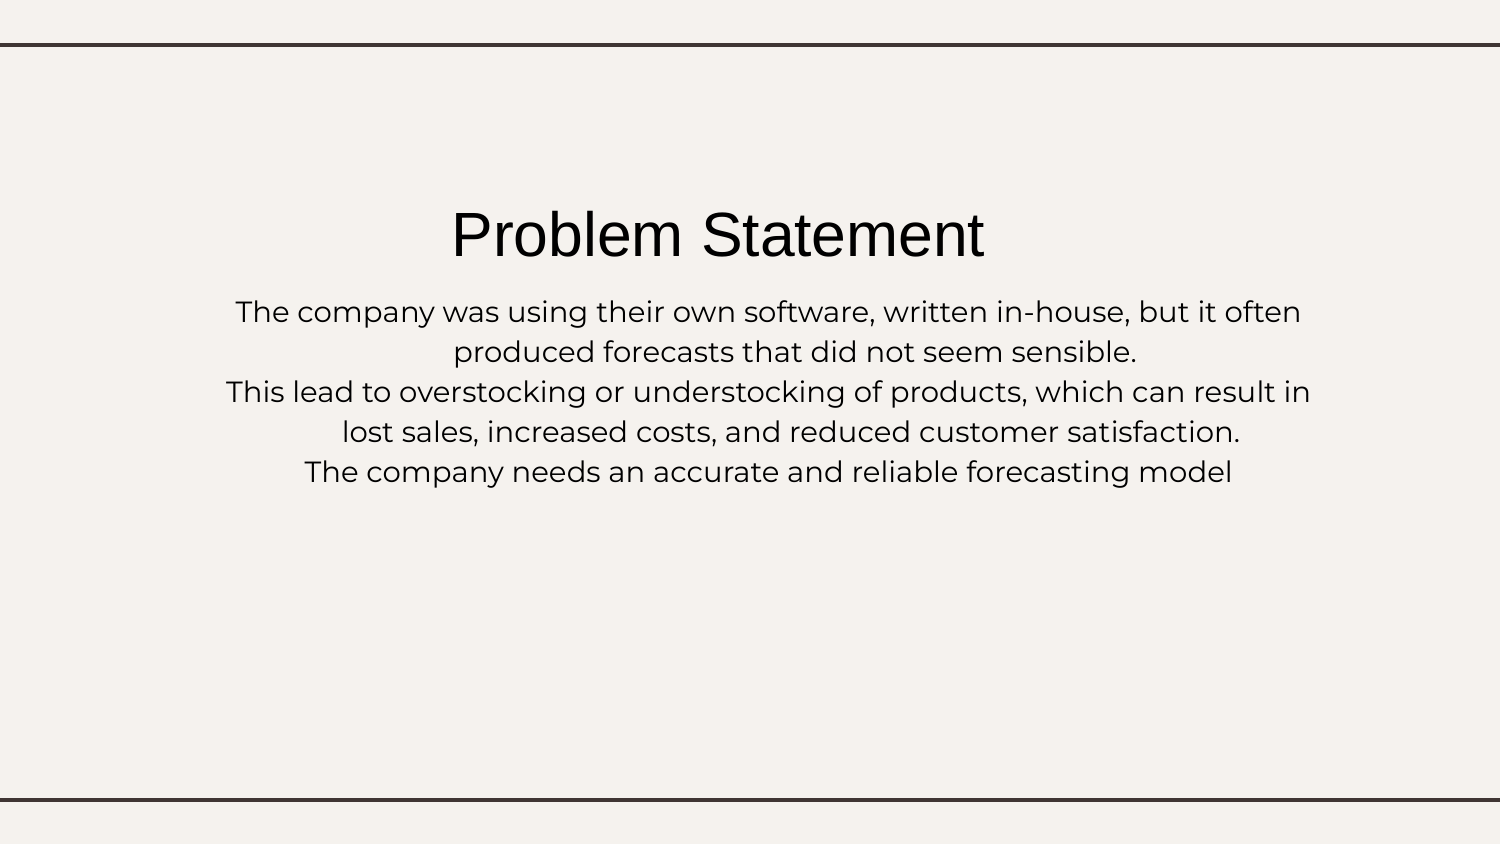

# Problem Statement
The company was using their own software, written in-house, but it often produced forecasts that did not seem sensible.
This lead to overstocking or understocking of products, which can result in lost sales, increased costs, and reduced customer satisfaction.
The company needs an accurate and reliable forecasting model